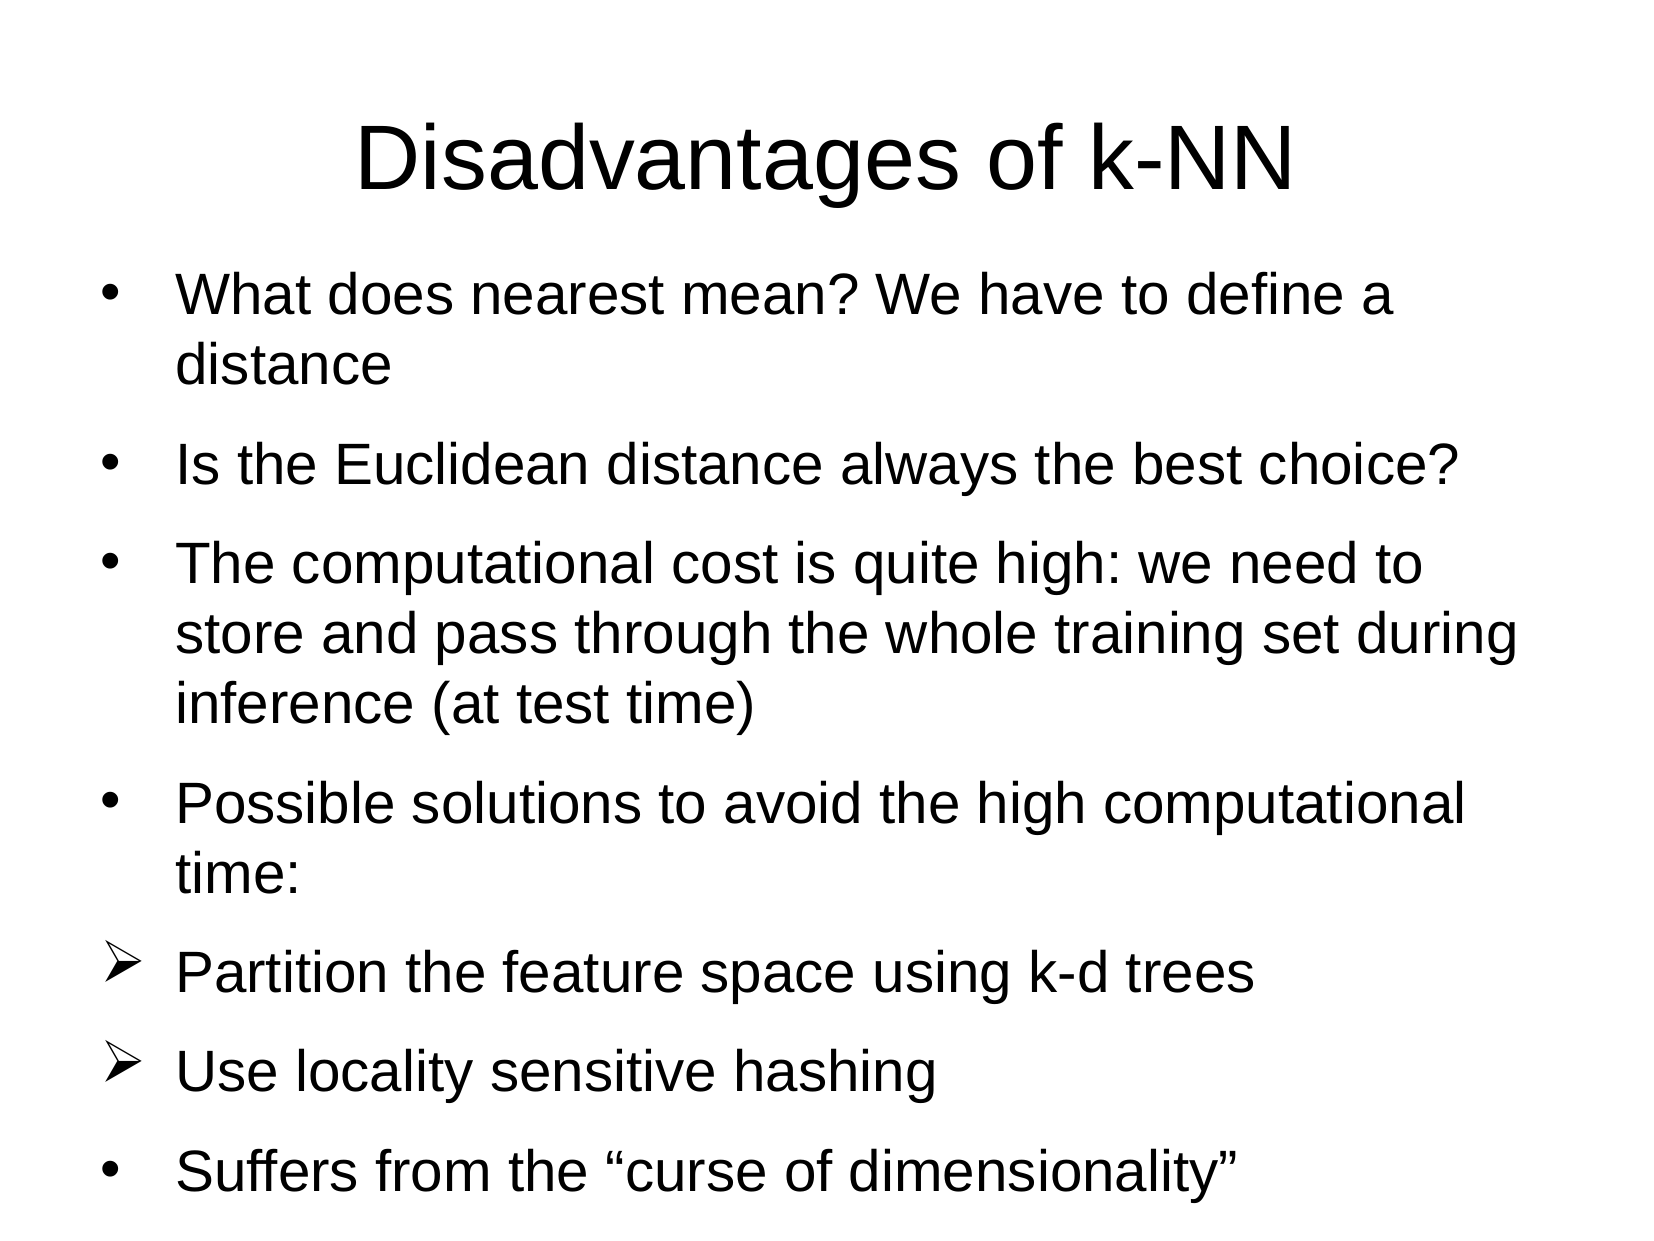

Disadvantages of k-NN
What does nearest mean? We have to define a distance
Is the Euclidean distance always the best choice?
The computational cost is quite high: we need to store and pass through the whole training set during inference (at test time)
Possible solutions to avoid the high computational time:
Partition the feature space using k-d trees
Use locality sensitive hashing
Suffers from the “curse of dimensionality”